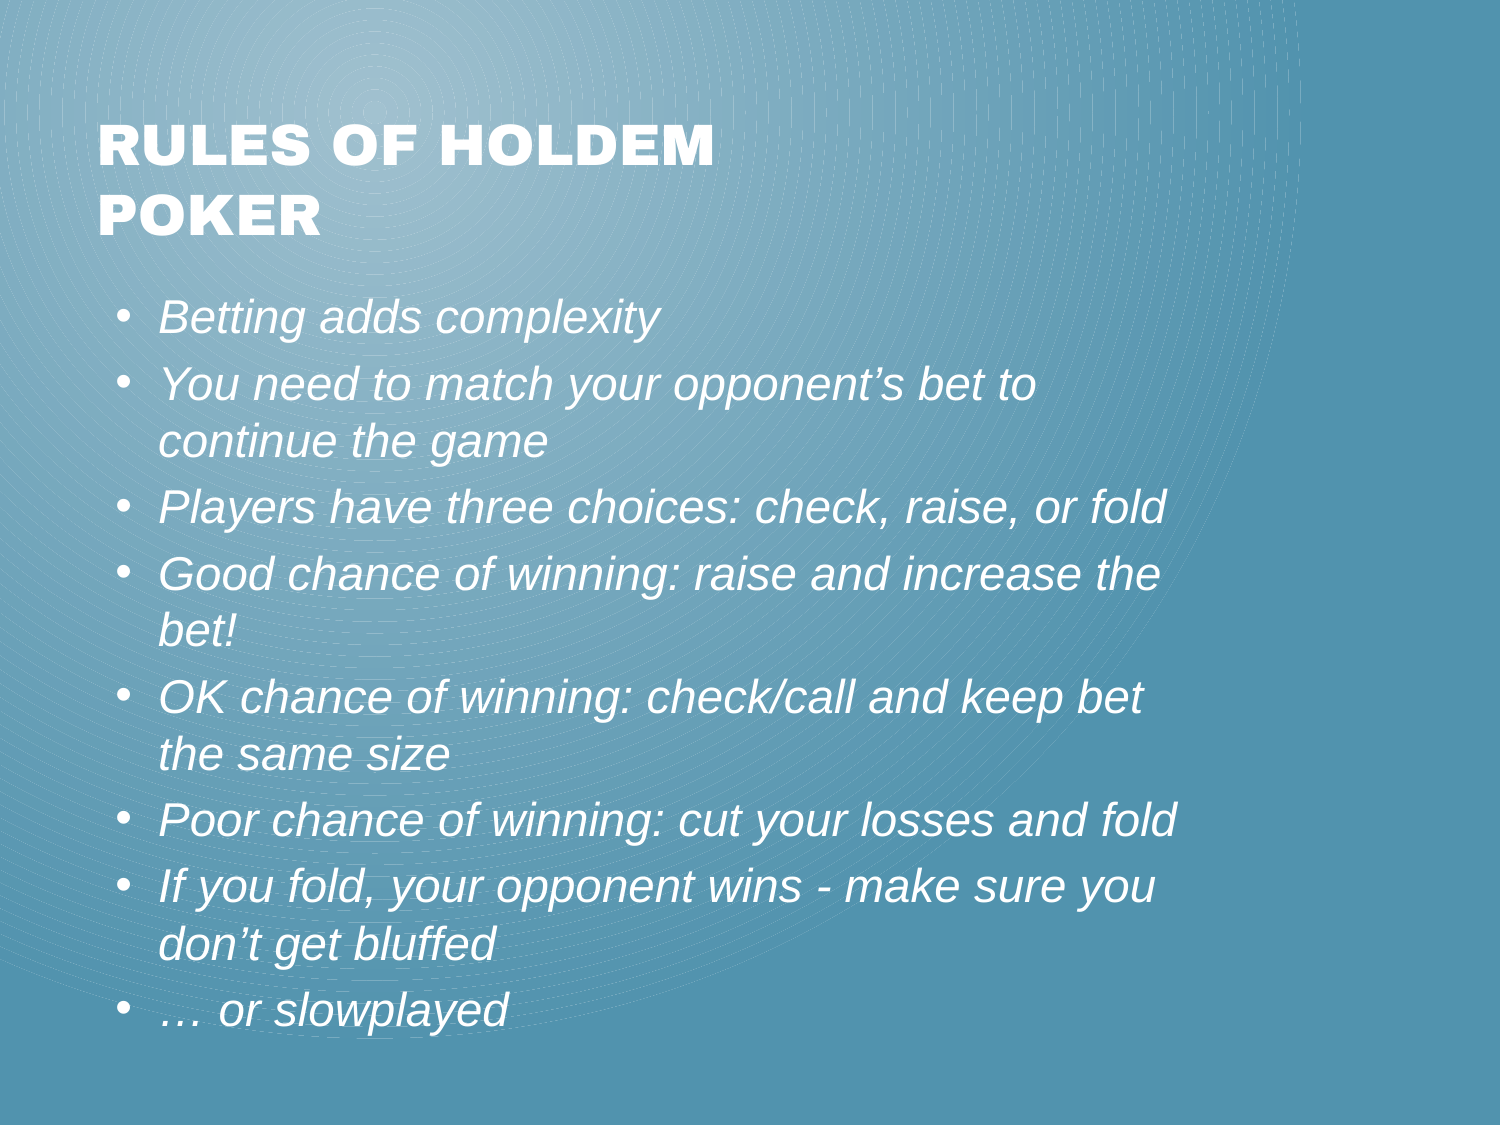

# Rules of Holdem Poker
Betting adds complexity
You need to match your opponent’s bet to continue the game
Players have three choices: check, raise, or fold
Good chance of winning: raise and increase the bet!
OK chance of winning: check/call and keep bet the same size
Poor chance of winning: cut your losses and fold
If you fold, your opponent wins - make sure you don’t get bluffed
… or slowplayed